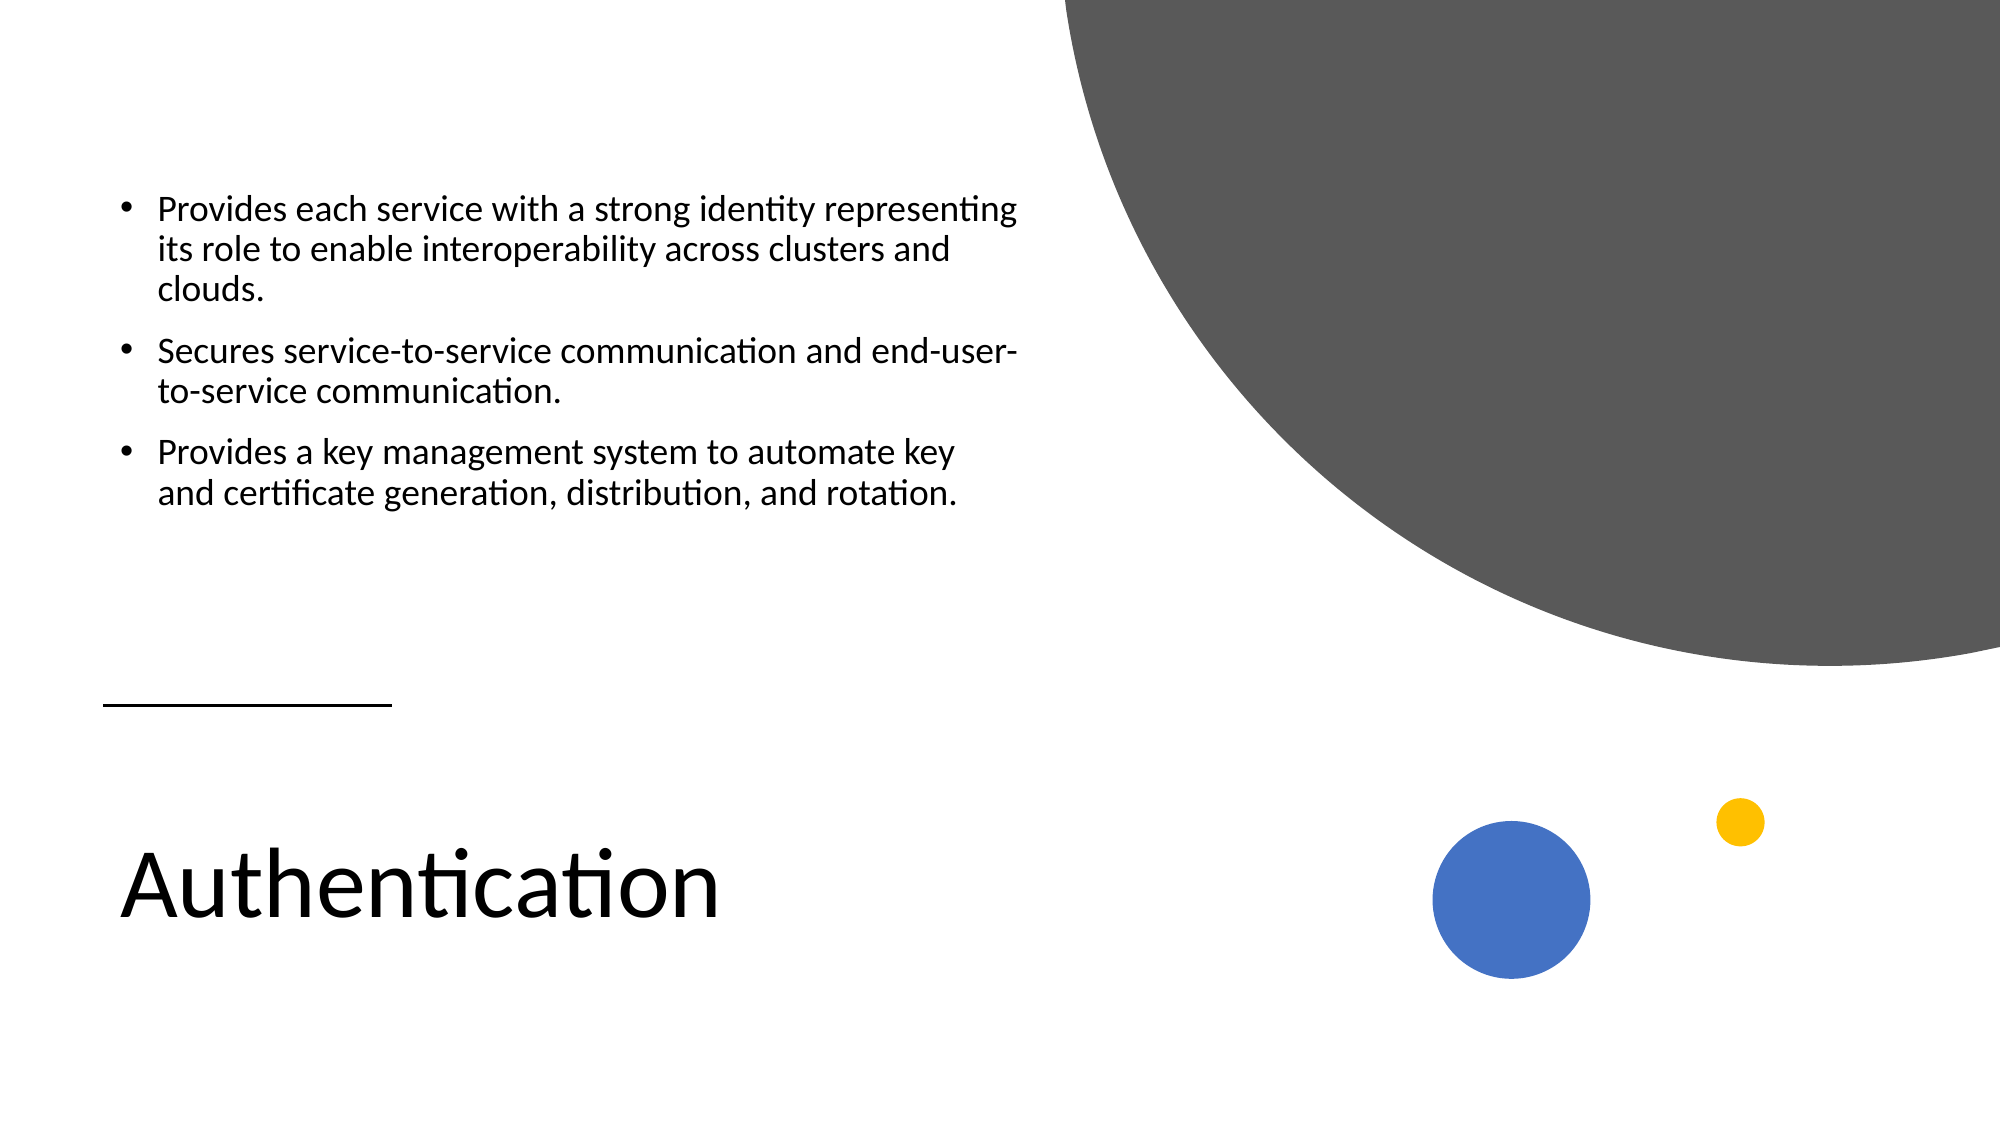

Provides each service with a strong identity representing its role to enable interoperability across clusters and clouds.
Secures service-to-service communication and end-user-to-service communication.
Provides a key management system to automate key and certificate generation, distribution, and rotation.

# Authentication